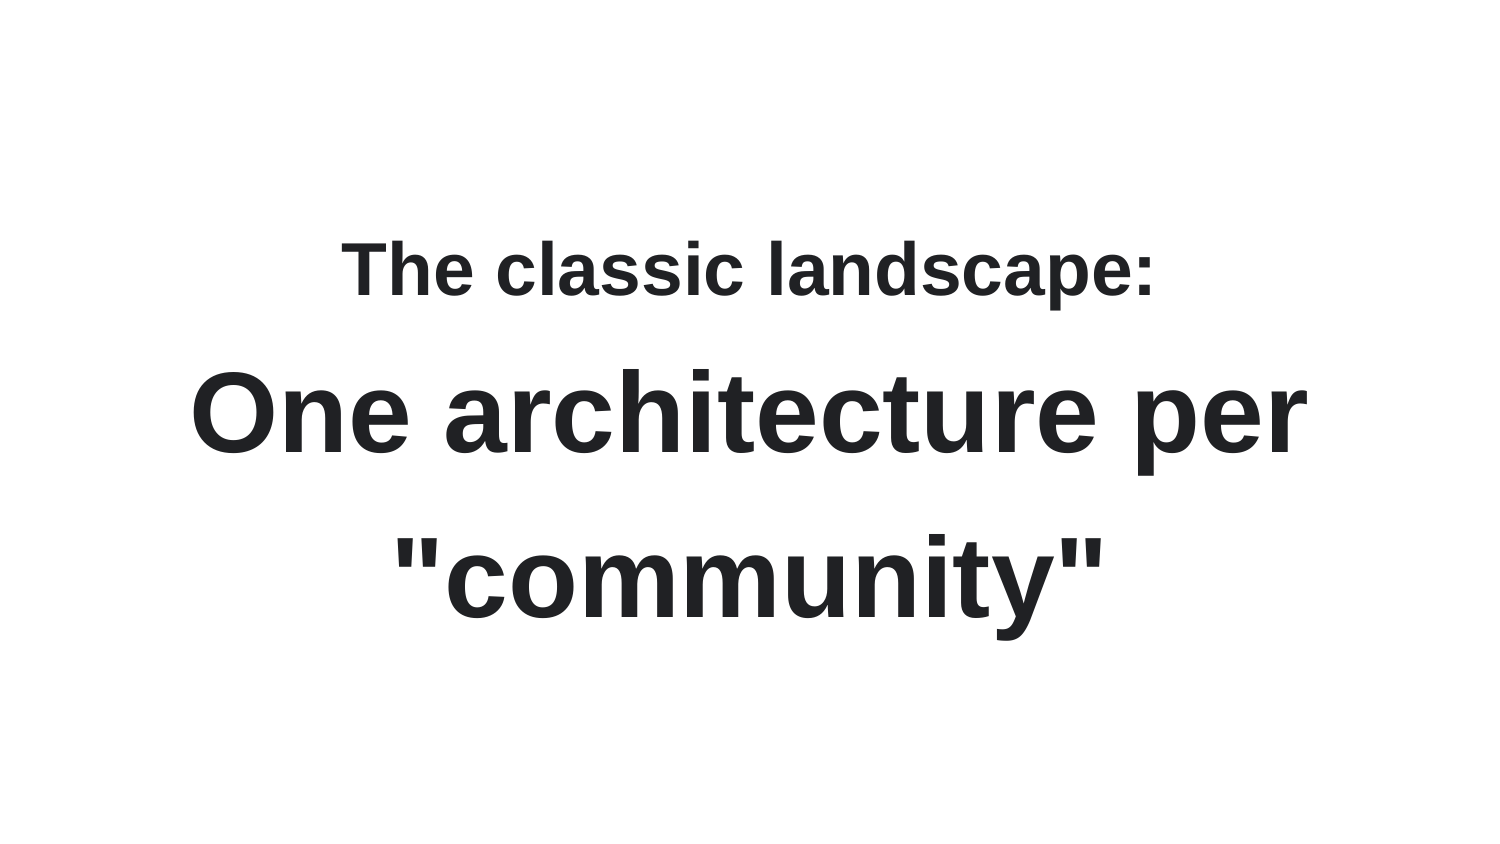

The classic landscape:
One architecture per "community"